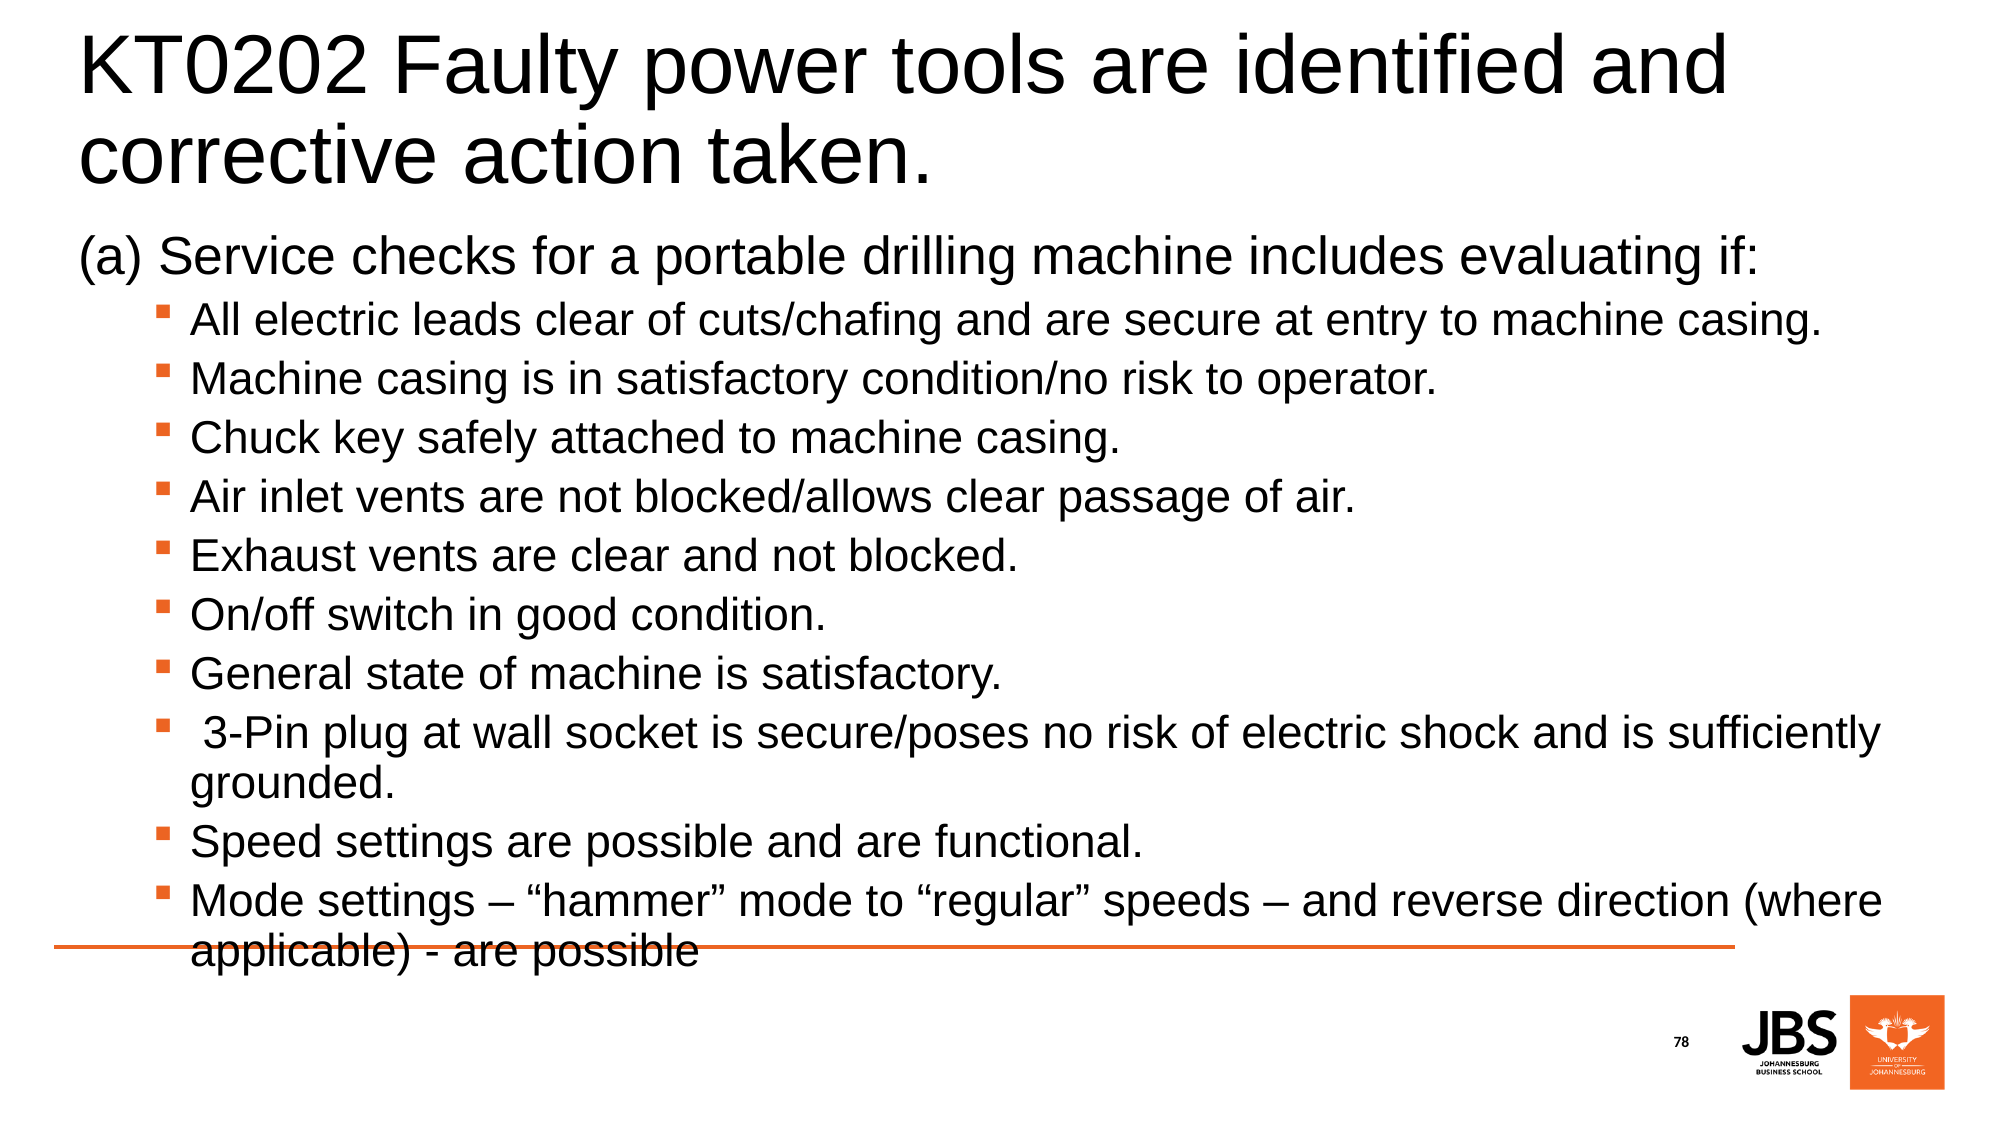

# KT0202 Faulty power tools are identified and corrective action taken.
(a) Service checks for a portable drilling machine includes evaluating if:
All electric leads clear of cuts/chafing and are secure at entry to machine casing.
Machine casing is in satisfactory condition/no risk to operator.
Chuck key safely attached to machine casing.
Air inlet vents are not blocked/allows clear passage of air.
Exhaust vents are clear and not blocked.
On/off switch in good condition.
General state of machine is satisfactory.
 3-Pin plug at wall socket is secure/poses no risk of electric shock and is sufficiently grounded.
Speed settings are possible and are functional.
Mode settings – “hammer” mode to “regular” speeds – and reverse direction (where applicable) - are possible